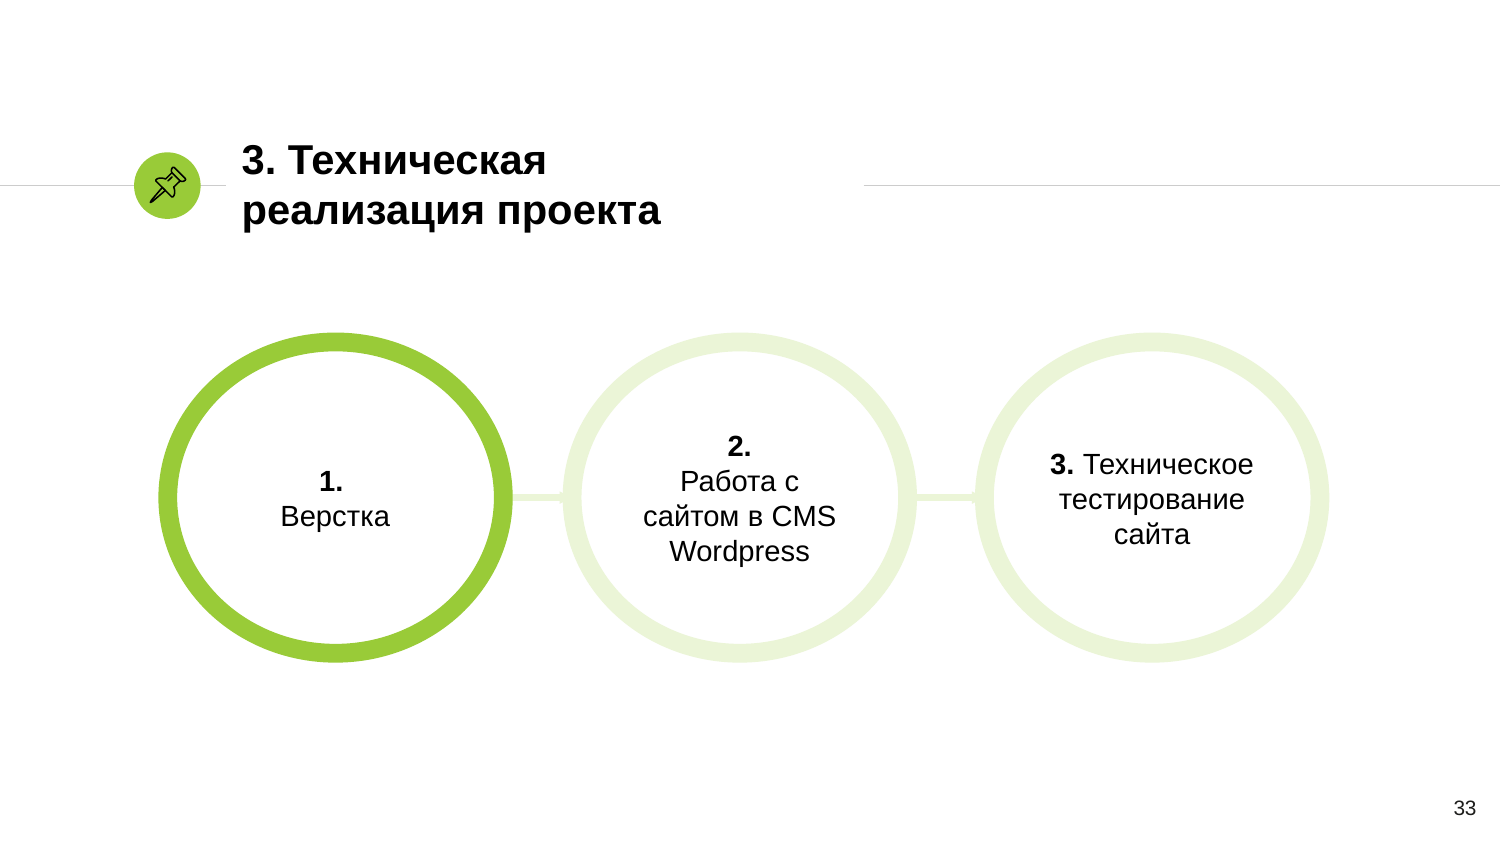

# 3. Техническая реализация проекта

1.
Верстка
2.
Работа с сайтом в CMS Wordpress
3. Техническое тестирование сайта
33